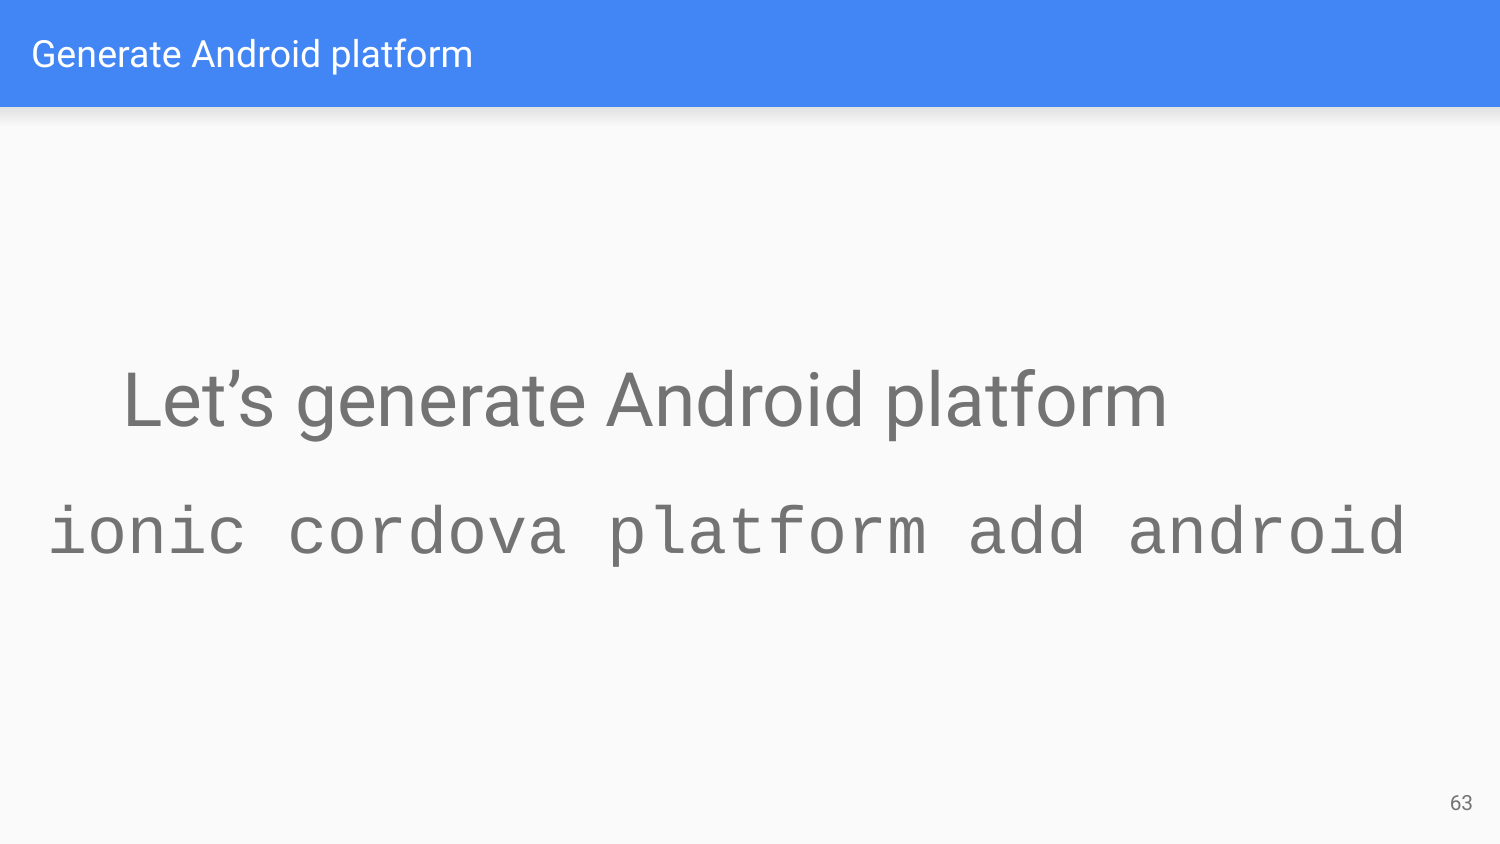

# Generate Android platform

Let’s generate Android platform
ionic cordova platform add android
63